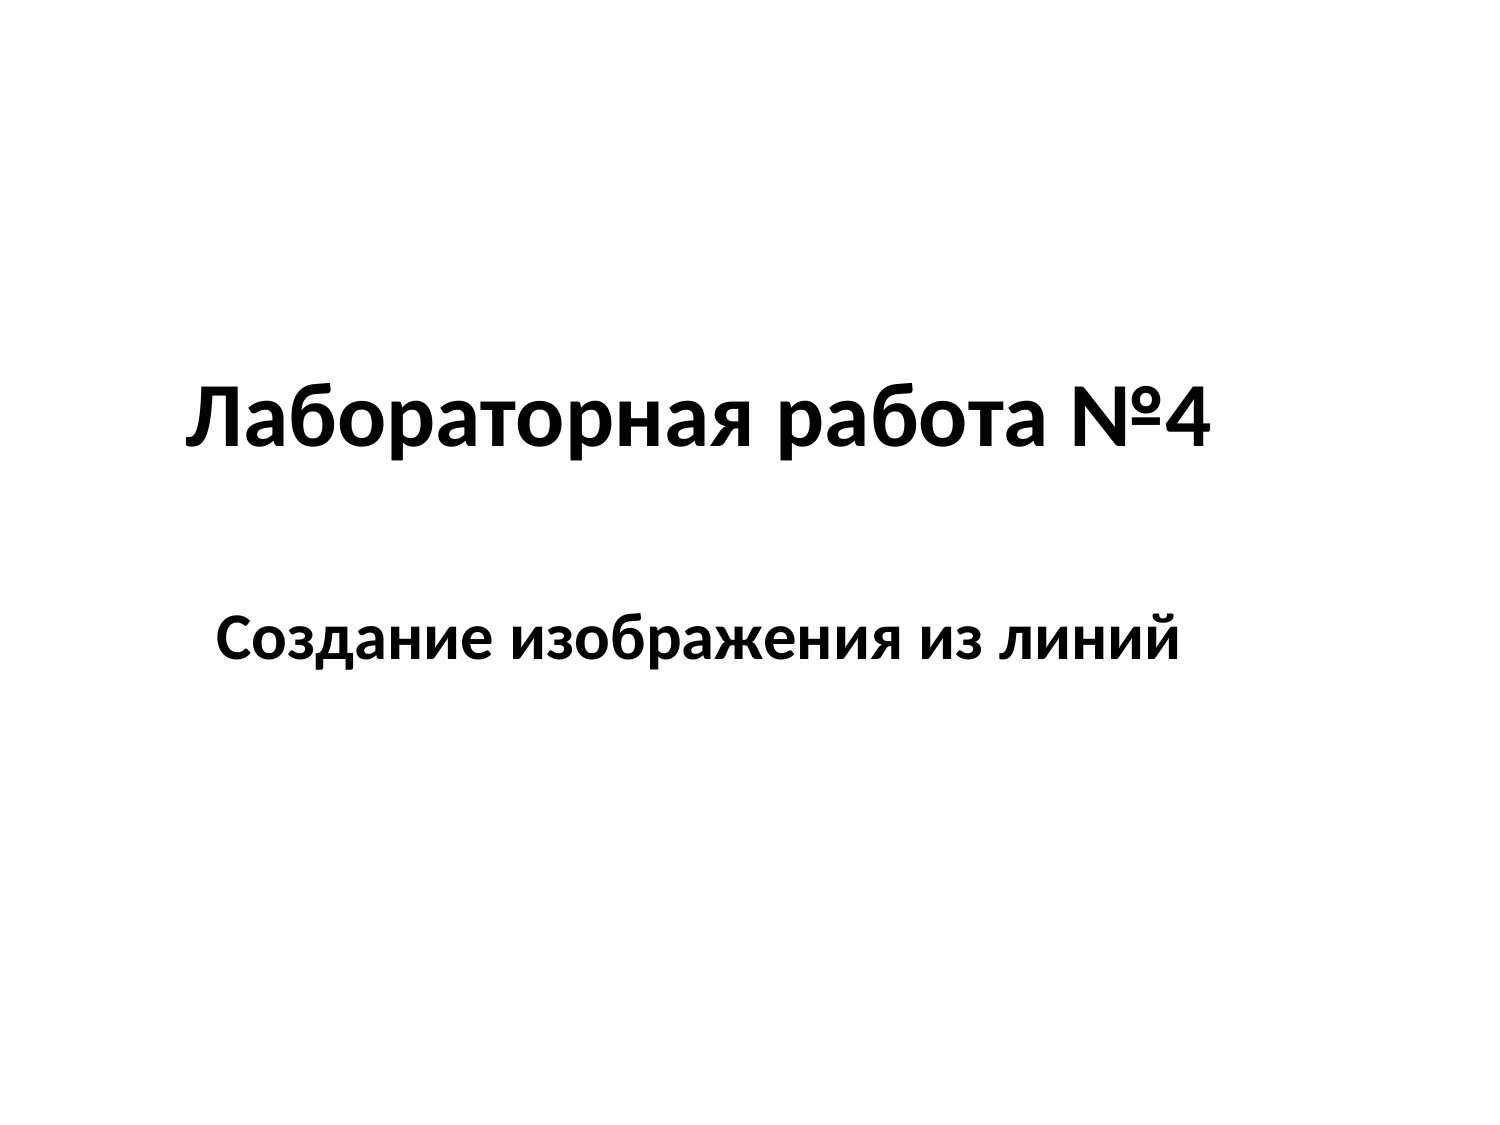

# Лабораторная работа №4
Создание изображения из линий